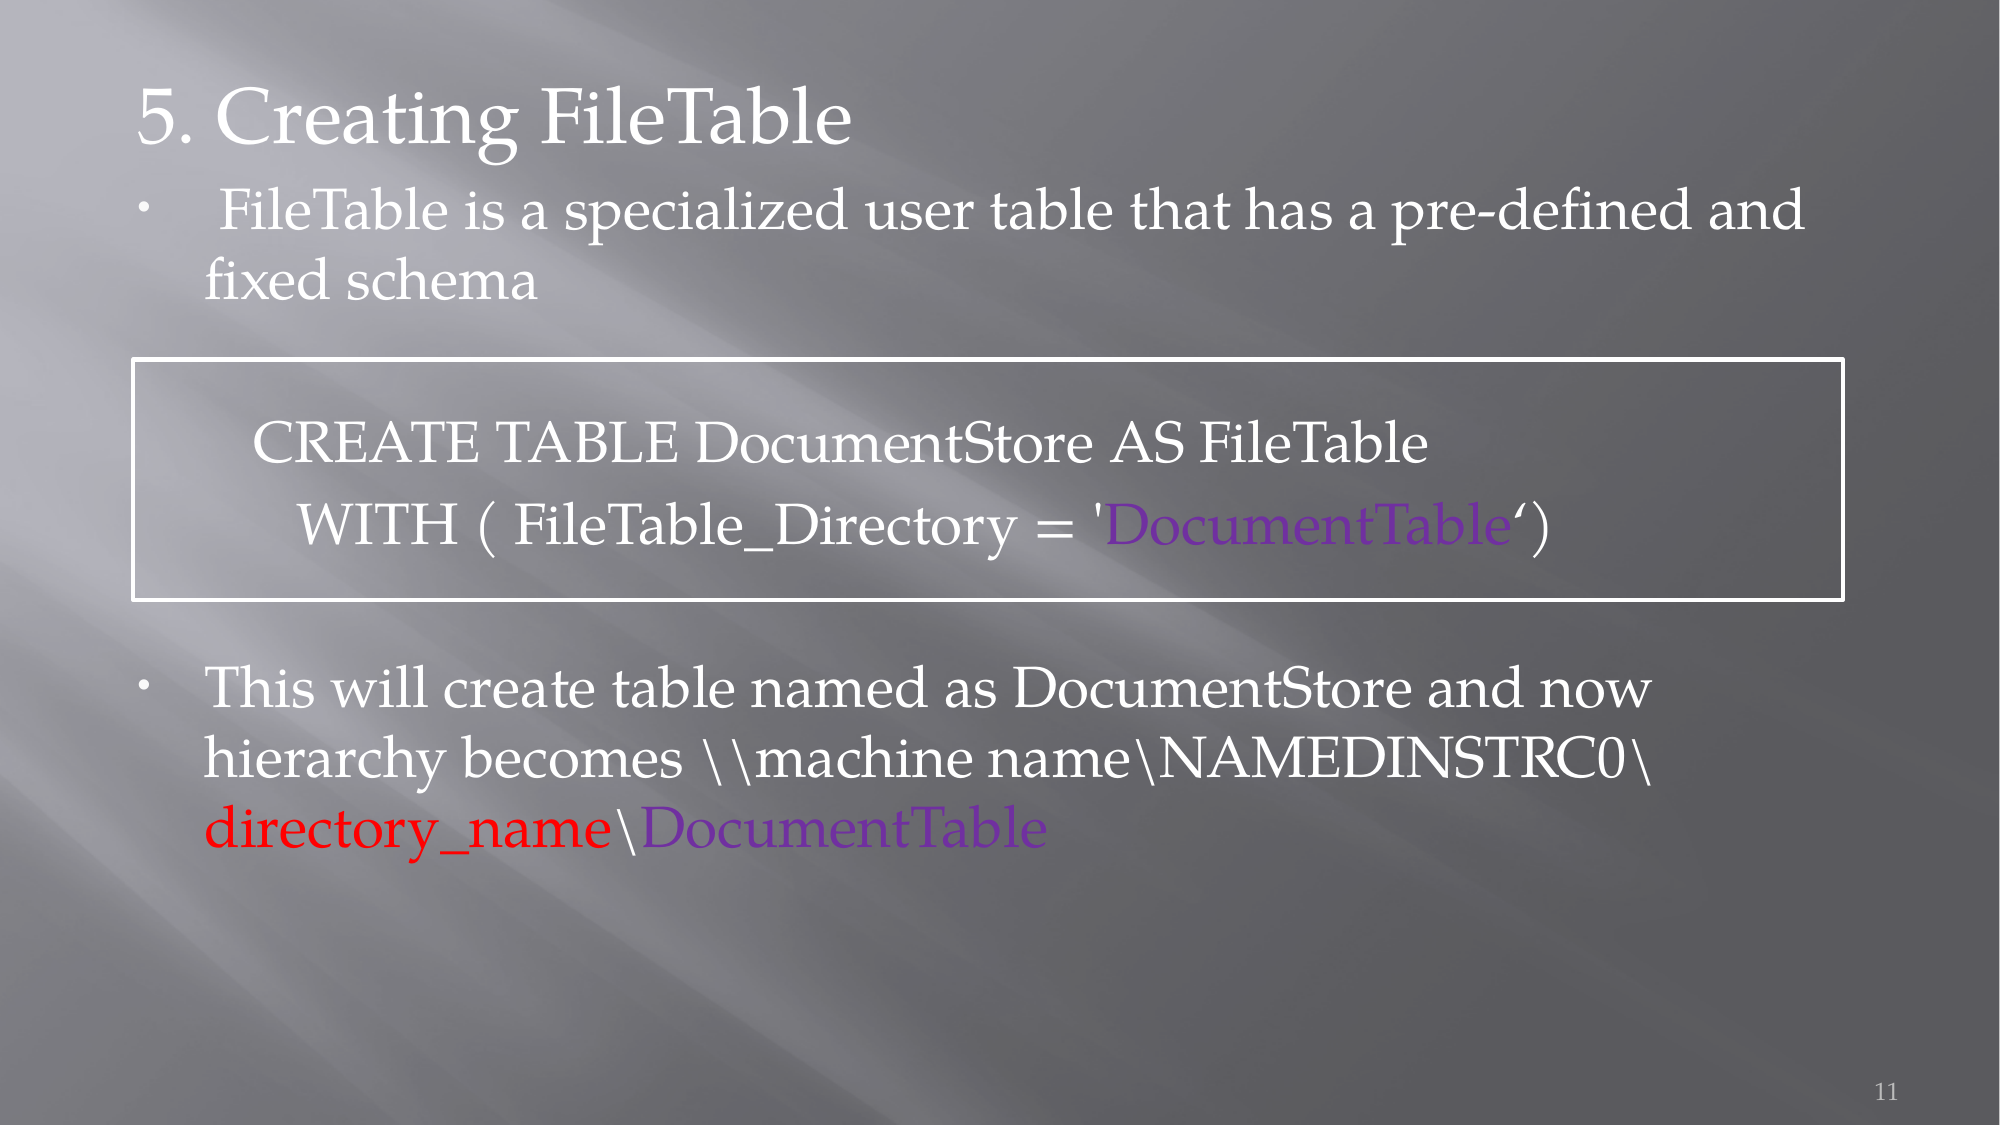

5. Creating FileTable
 FileTable is a specialized user table that has a pre-defined and fixed schema

        CREATE TABLE DocumentStore AS FileTable
           WITH ( FileTable_Directory = 'DocumentTable‘)

This will create table named as DocumentStore and now hierarchy becomes \\machine name\NAMEDINSTRC0\directory_name\DocumentTable

11